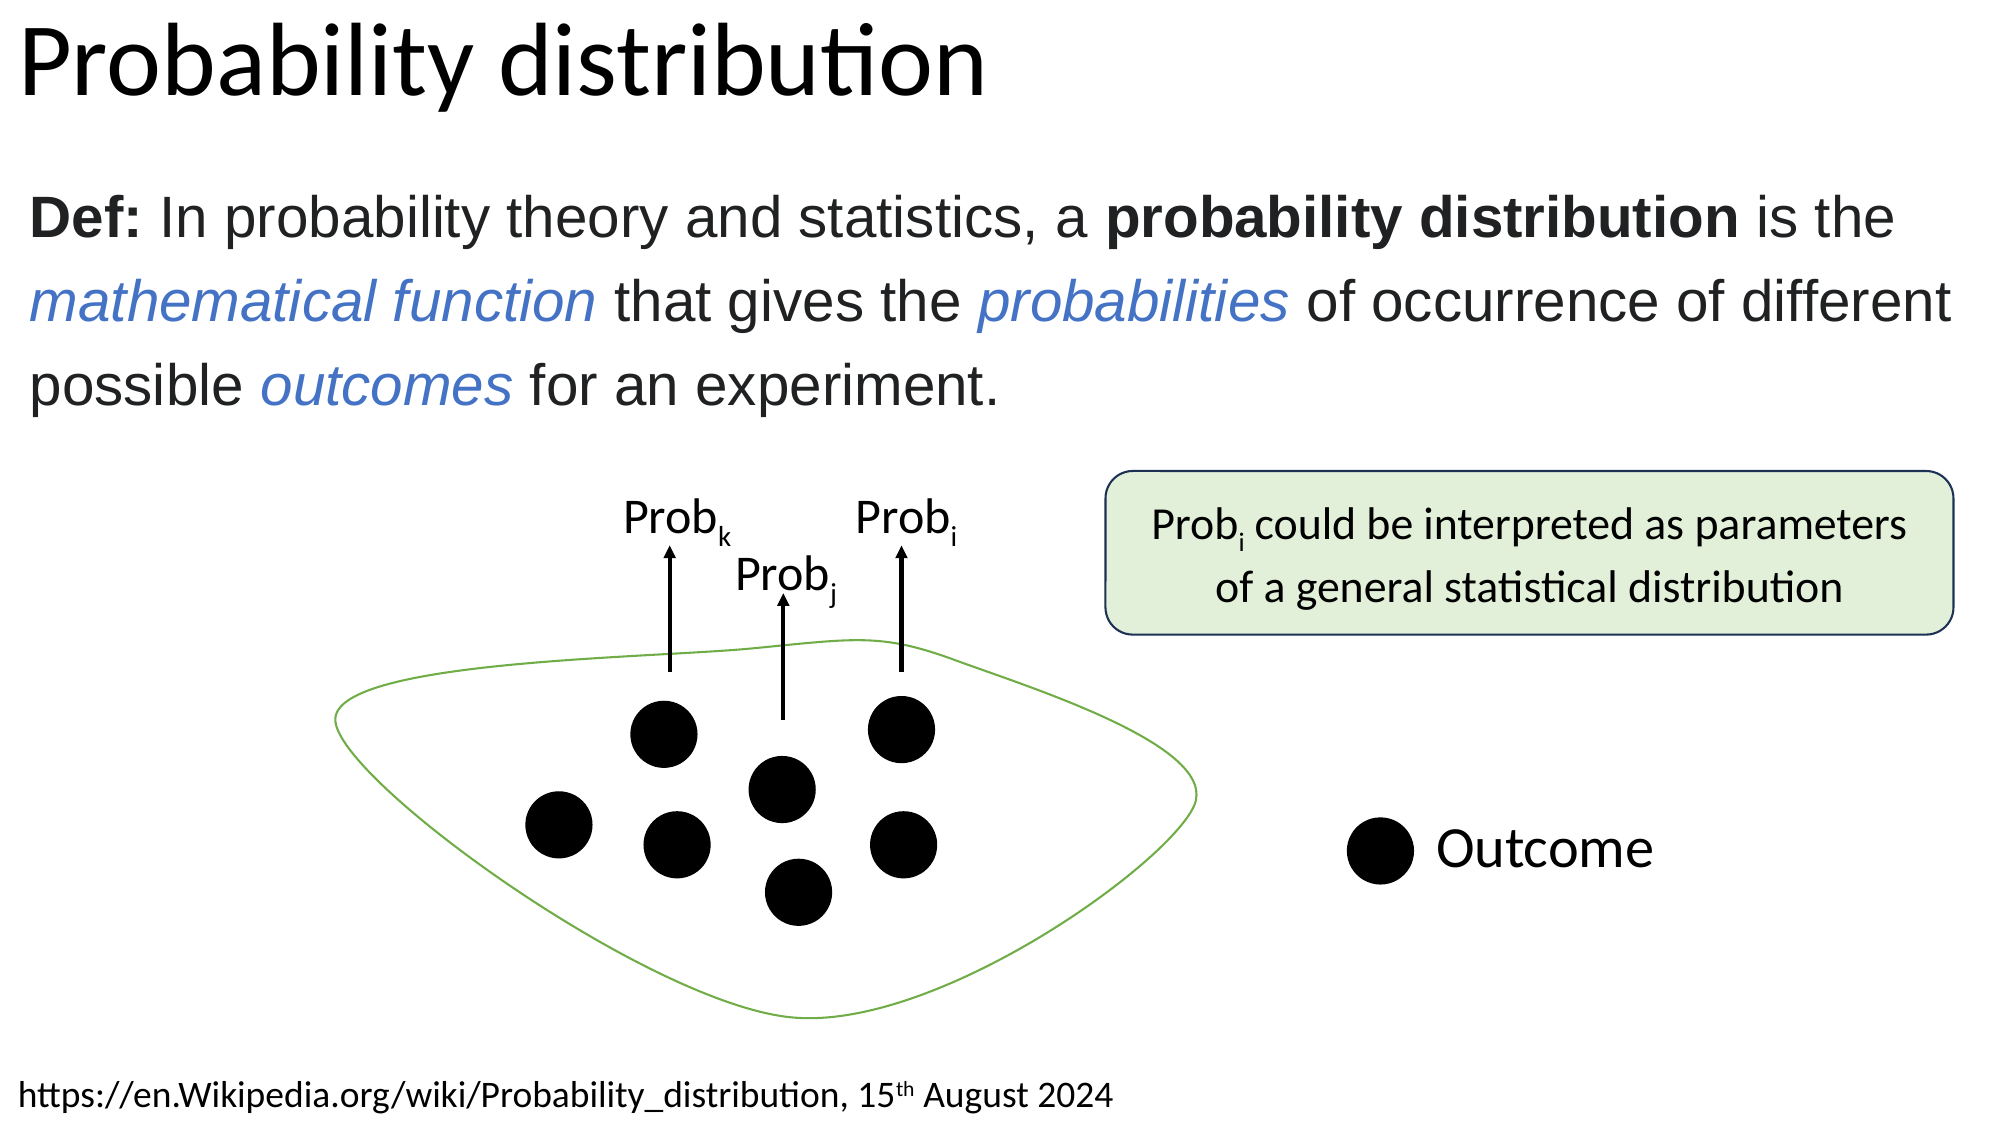

Probability distribution
Def: In probability theory and statistics, a probability distribution is the mathematical function that gives the probabilities of occurrence of different possible outcomes for an experiment.
Probi could be interpreted as parameters of a general statistical distribution
Probk
Probi
Probj

Outcome

https://en.Wikipedia.org/wiki/Probability_distribution, 15th August 2024